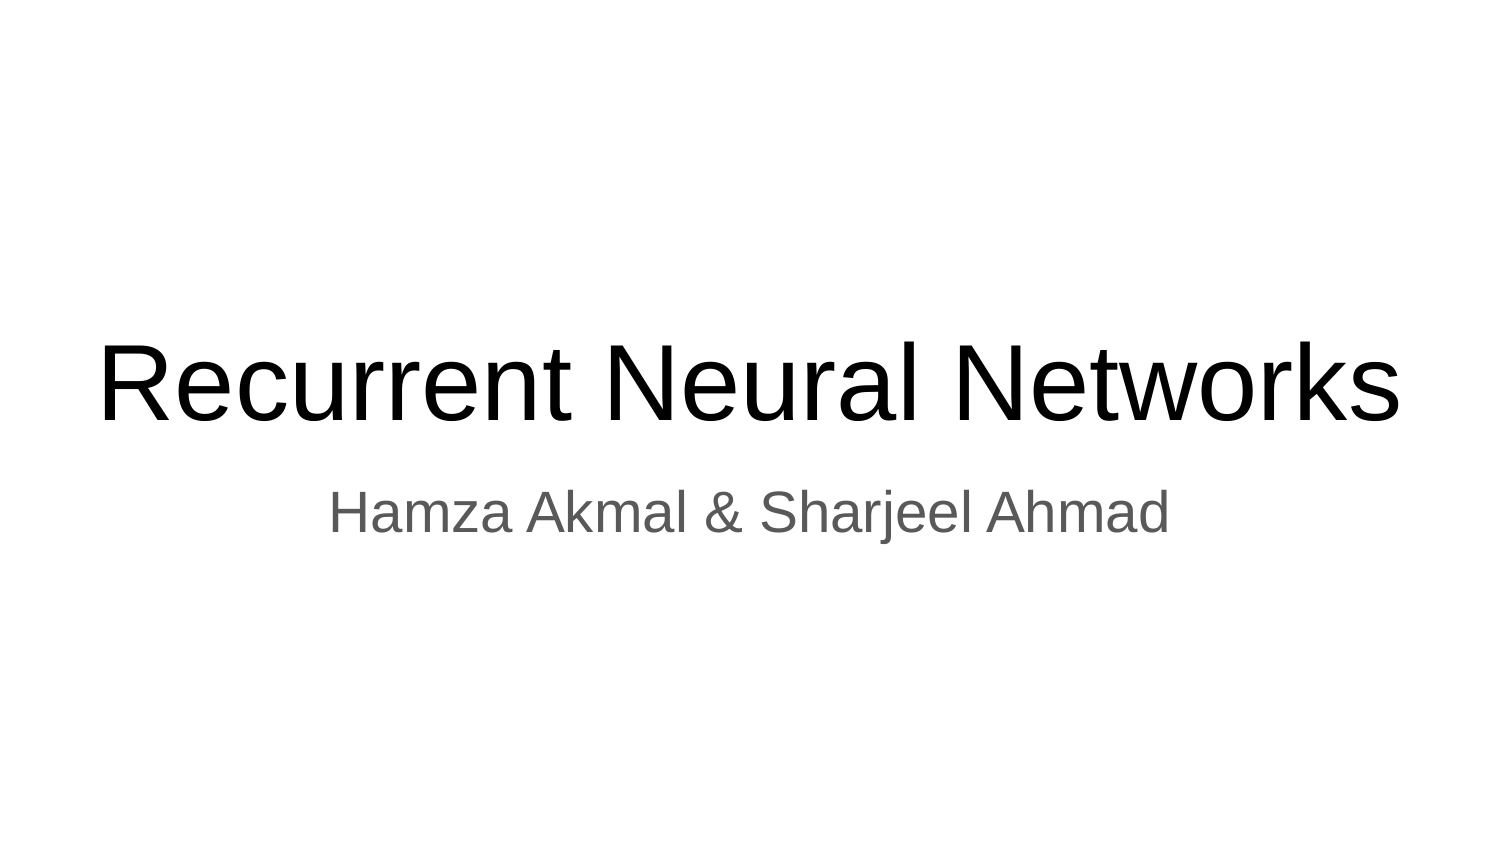

# Recurrent Neural Networks
Hamza Akmal & Sharjeel Ahmad